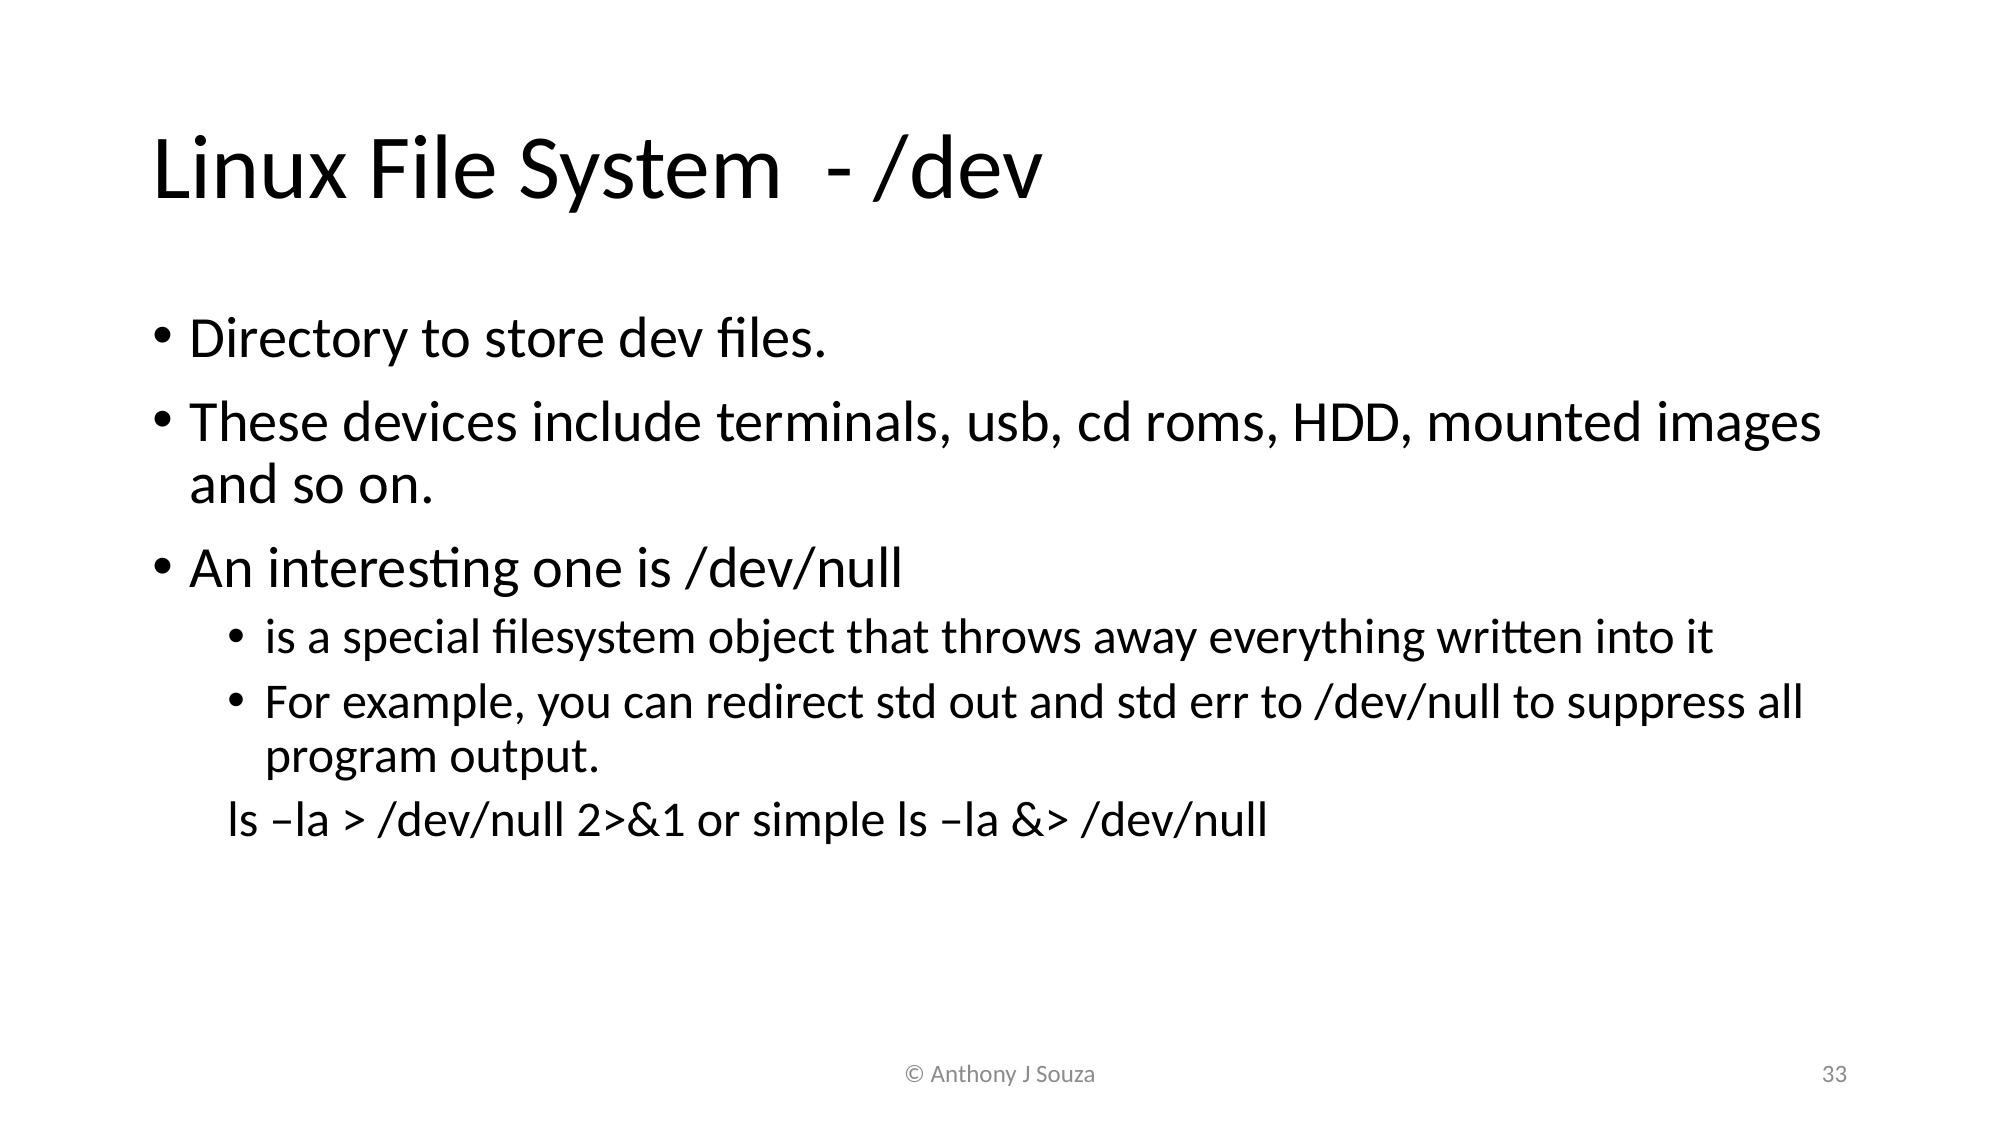

# Linux File System  - /dev
Directory to store dev files.
These devices include terminals, usb, cd roms, HDD, mounted images and so on.
An interesting one is /dev/null
is a special filesystem object that throws away everything written into it
For example, you can redirect std out and std err to /dev/null to suppress all program output.
ls –la > /dev/null 2>&1 or simple ls –la &> /dev/null
© Anthony J Souza
33